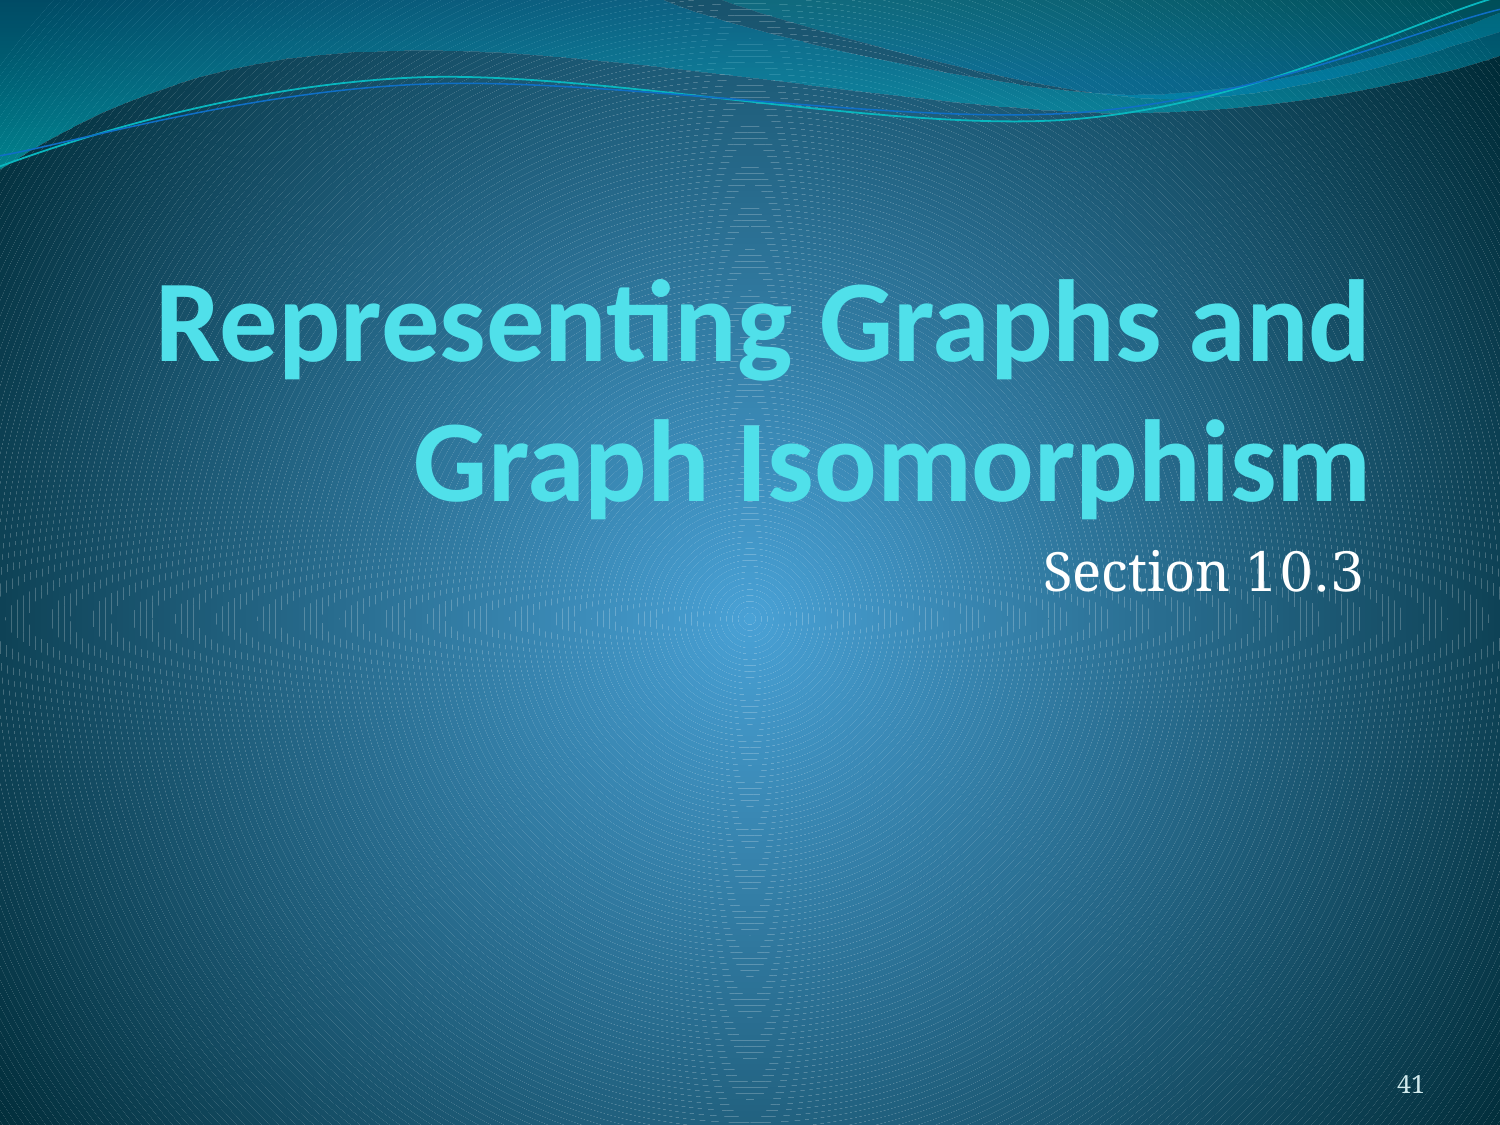

# Representing Graphs and Graph Isomorphism
Section 10.3
41